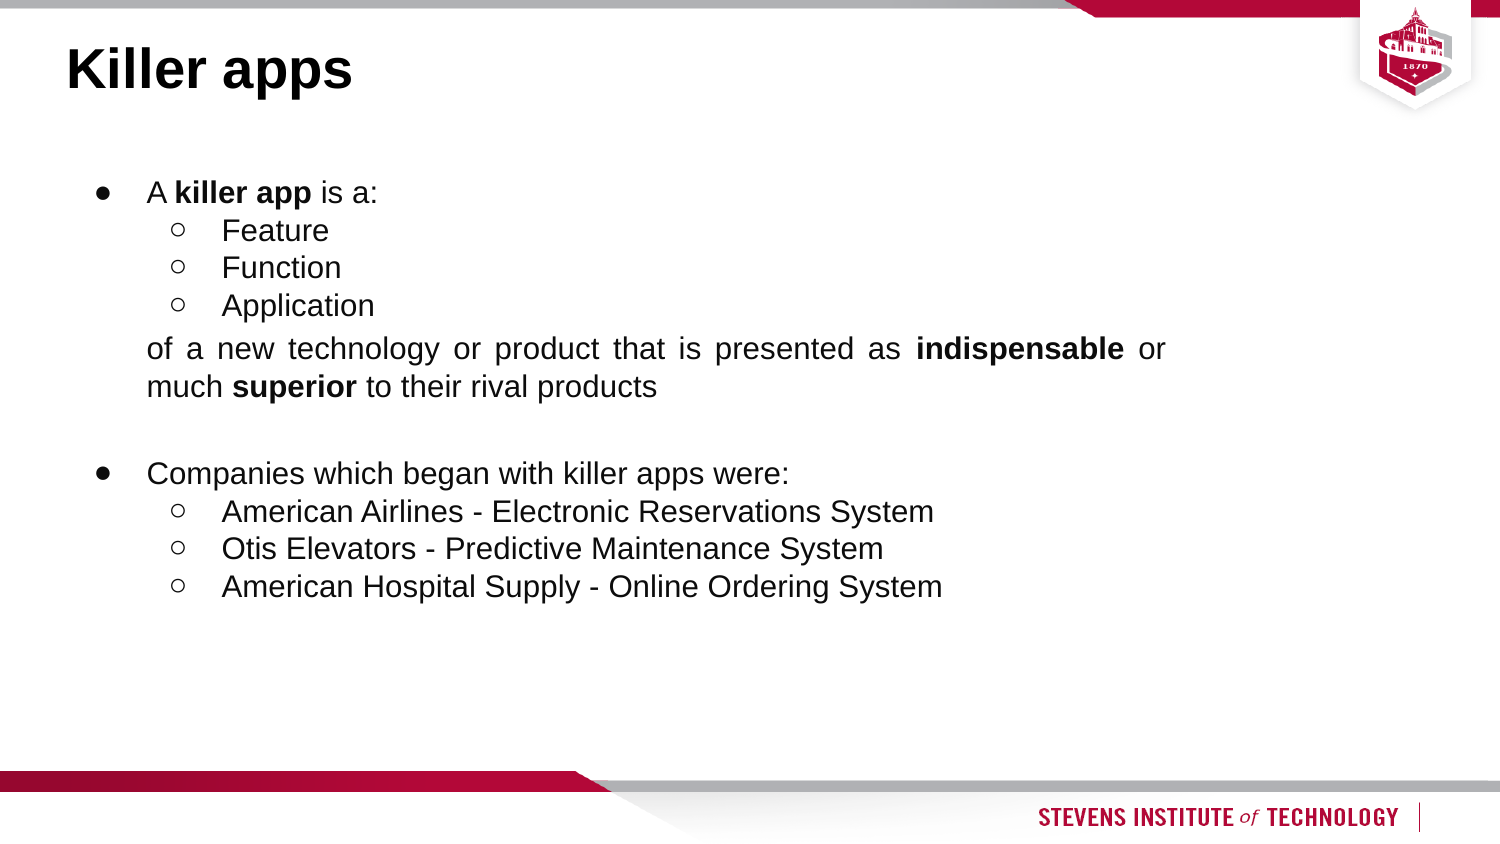

# Killer apps

A killer app is a:
Feature
Function
Application
of a new technology or product that is presented as indispensable or much superior to their rival products

Companies which began with killer apps were:
American Airlines - Electronic Reservations System
Otis Elevators - Predictive Maintenance System
American Hospital Supply - Online Ordering System